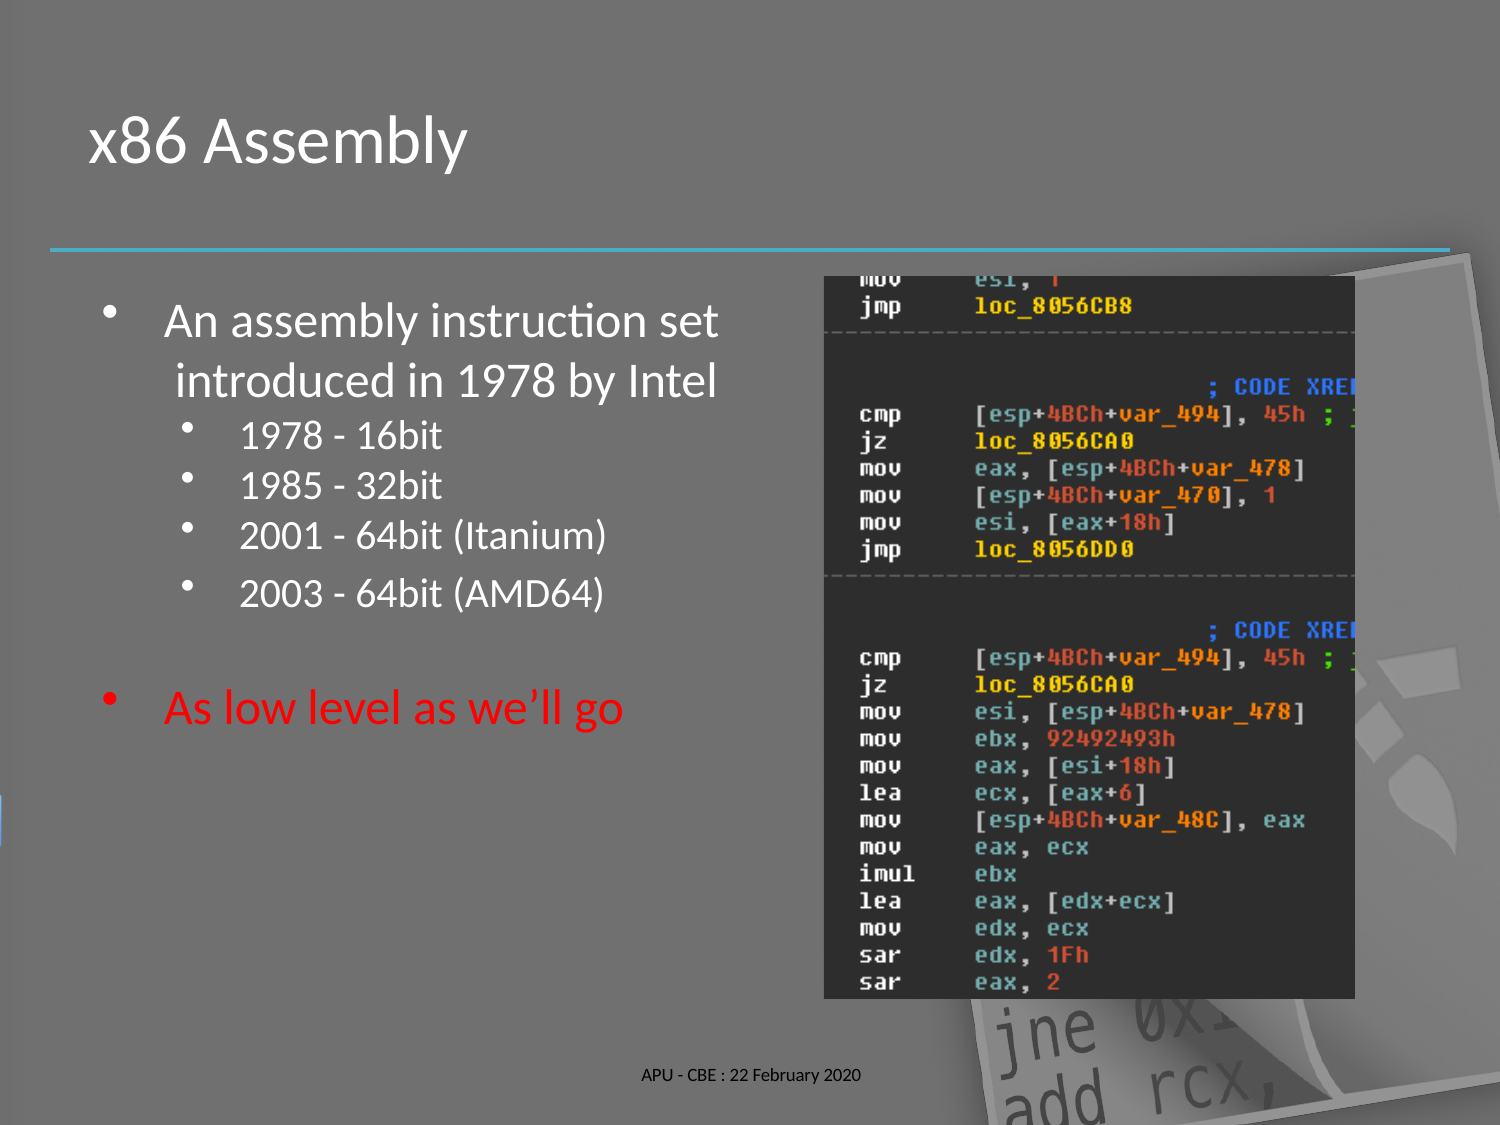

# x86 Assembly

An assembly instruction set  introduced in 1978 by Intel
1978 - 16bit
1985 - 32bit
2001 - 64bit (Itanium)
2003 - 64bit (AMD64)

As low level as we’ll go
APU - CBE : 22 February 2020